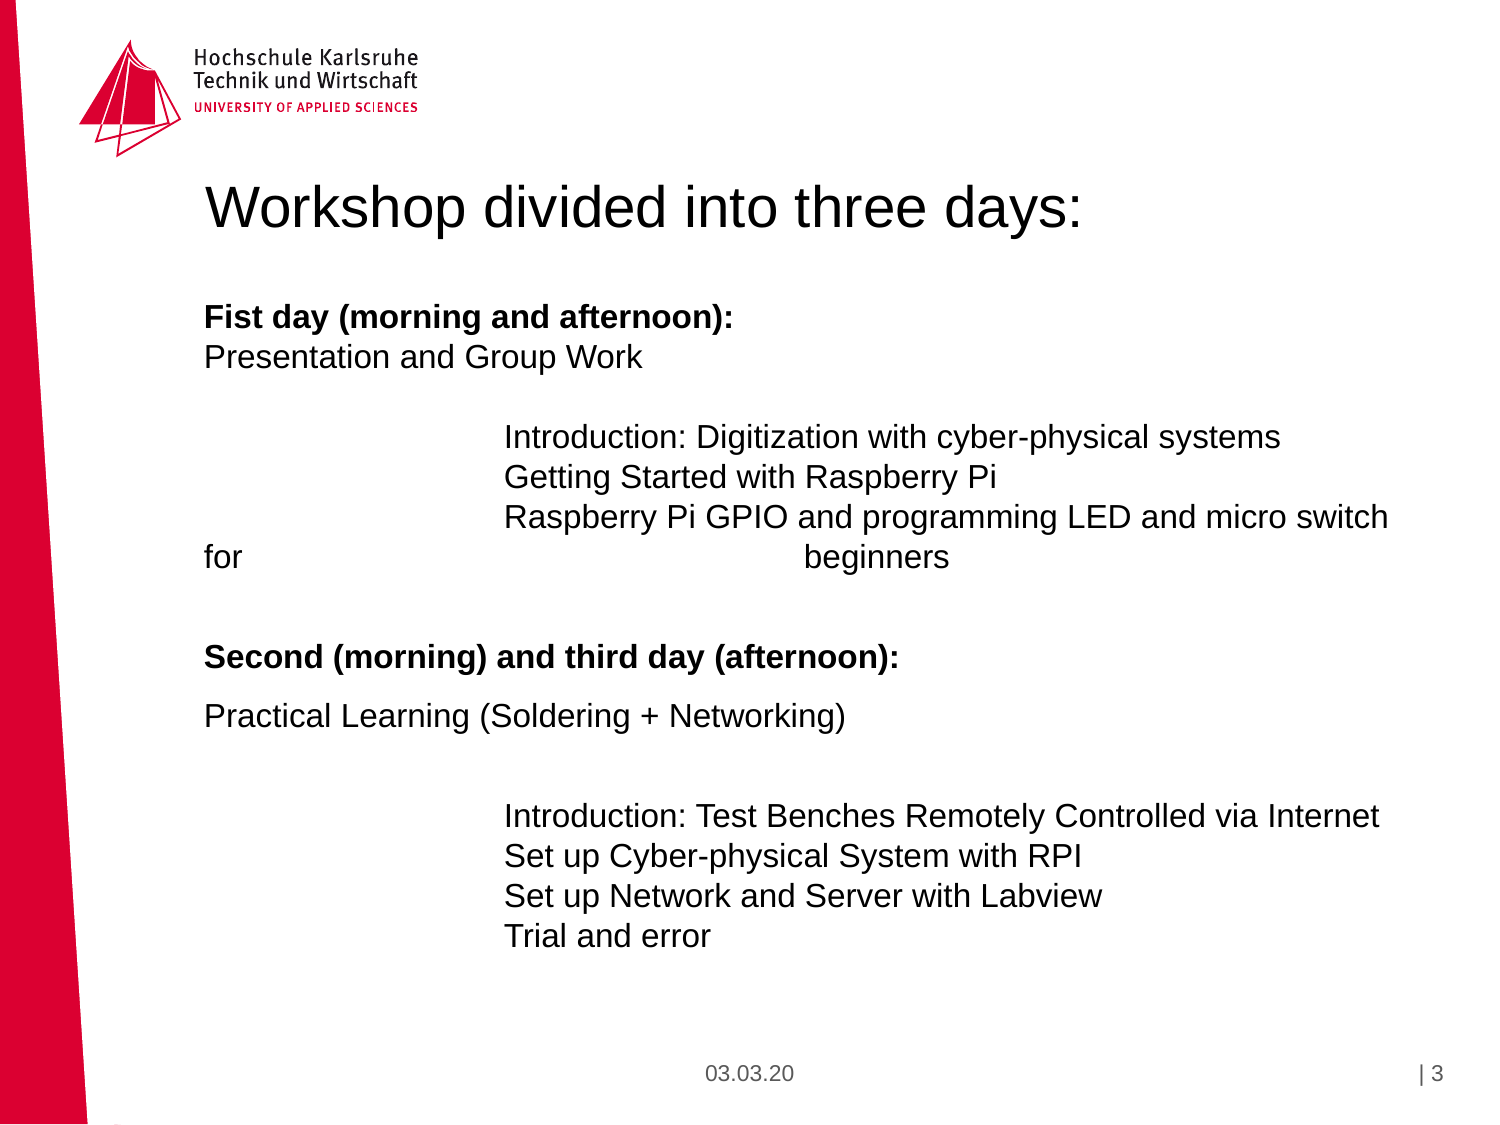

Workshop divided into three days:
Fist day (morning and afternoon):
Presentation and Group Work

		Introduction: Digitization with cyber-physical systems
		Getting Started with Raspberry Pi
		Raspberry Pi GPIO and programming LED and micro switch for 				beginners

Second (morning) and third day (afternoon):
Practical Learning (Soldering + Networking)

		Introduction: Test Benches Remotely Controlled via Internet
		Set up Cyber-physical System with RPI
		Set up Network and Server with Labview
		Trial and error

03.03.20
| 3